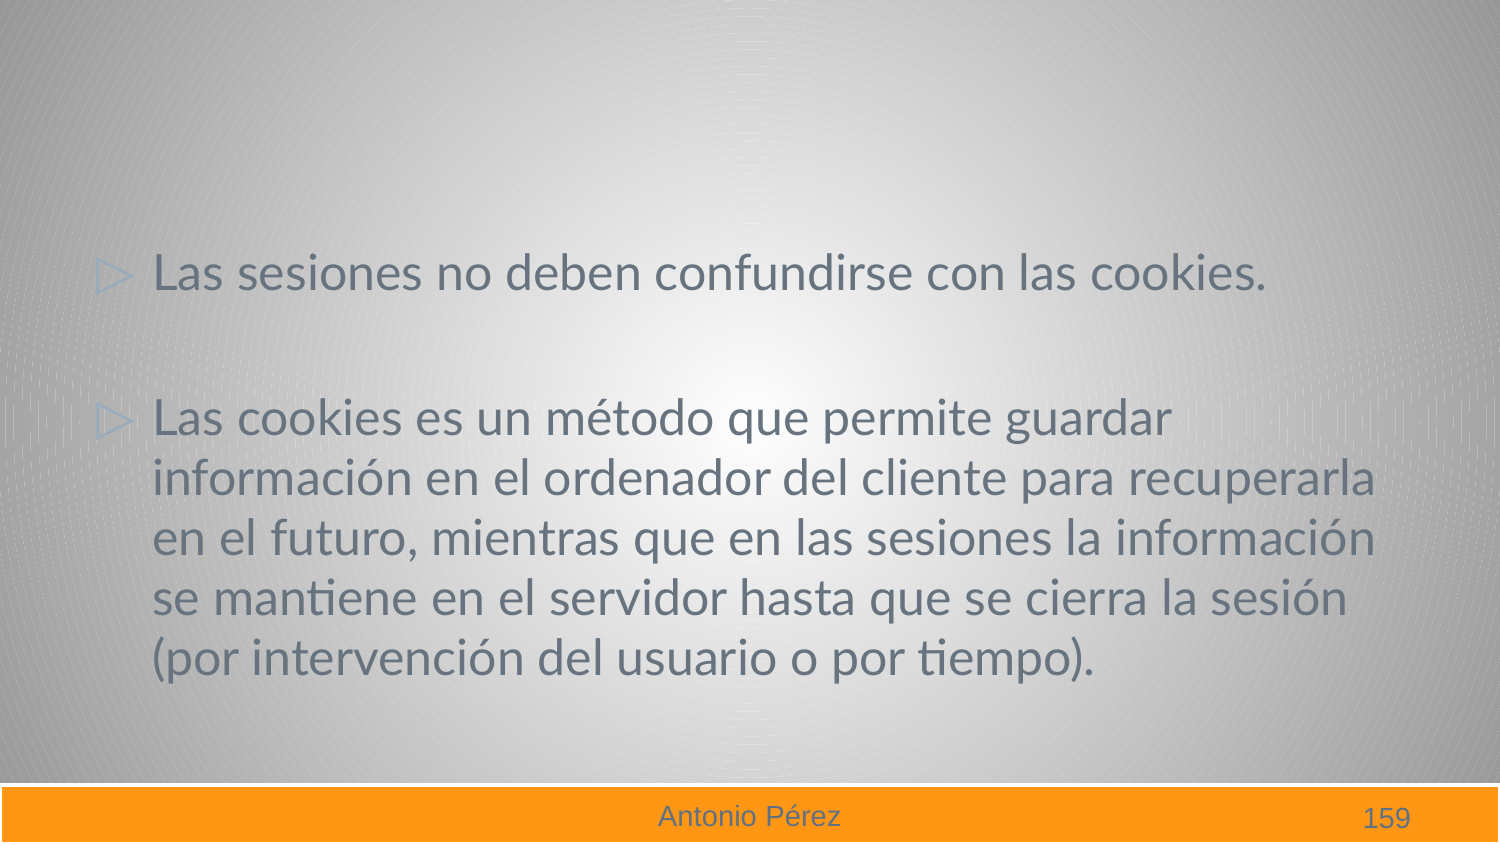

#
Las sesiones no deben confundirse con las cookies.

Las cookies es un método que permite guardar información en el ordenador del cliente para recuperarla en el futuro, mientras que en las sesiones la información se mantiene en el servidor hasta que se cierra la sesión (por intervención del usuario o por tiempo).
159